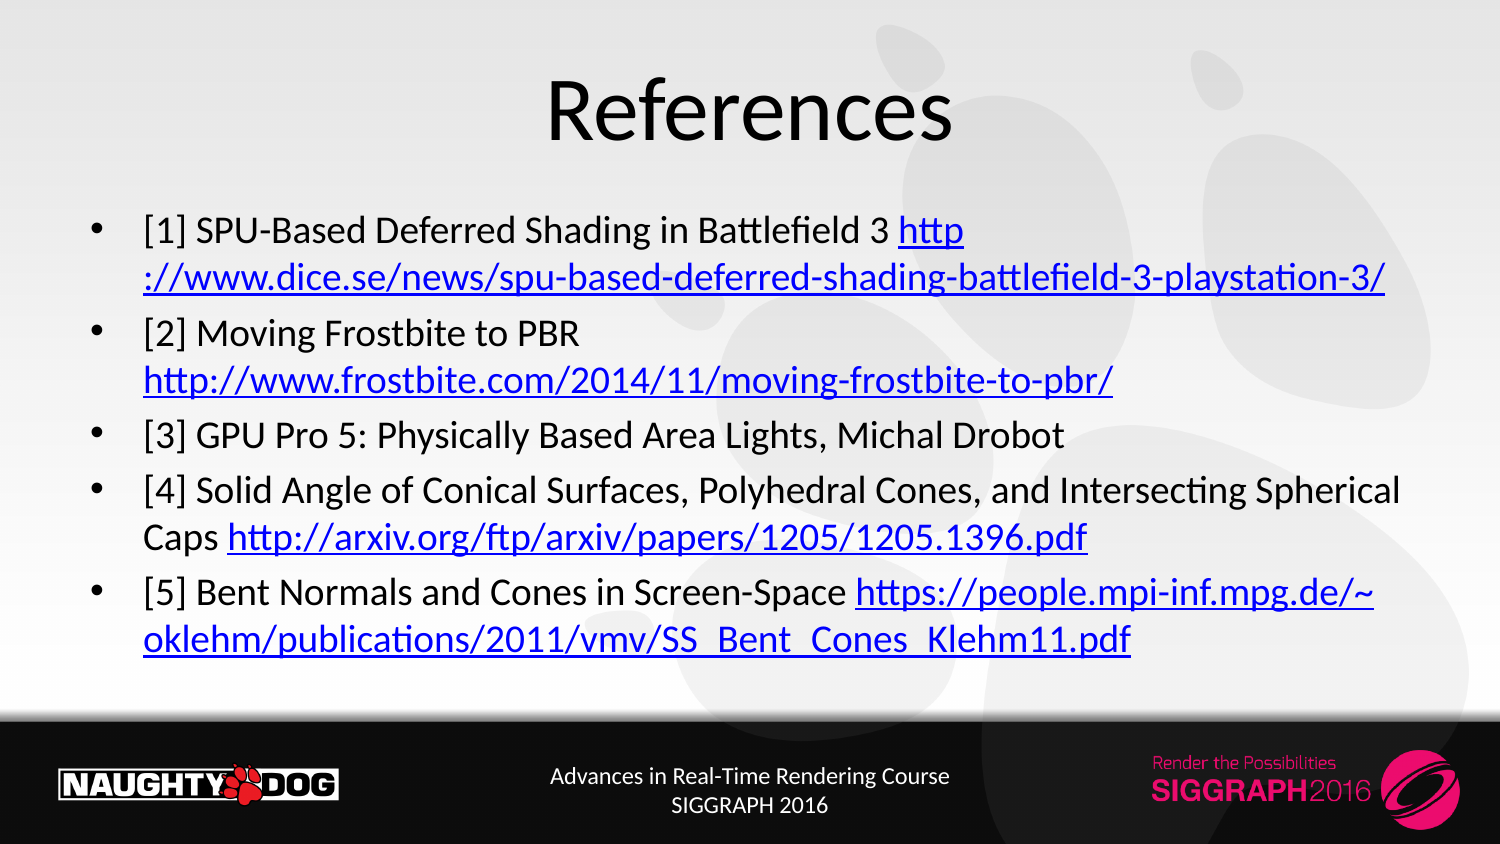

# References
[1] SPU-Based Deferred Shading in Battlefield 3 http://www.dice.se/news/spu-based-deferred-shading-battlefield-3-playstation-3/
[2] Moving Frostbite to PBR http://www.frostbite.com/2014/11/moving-frostbite-to-pbr/
[3] GPU Pro 5: Physically Based Area Lights, Michal Drobot
[4] Solid Angle of Conical Surfaces, Polyhedral Cones, and Intersecting Spherical Caps http://arxiv.org/ftp/arxiv/papers/1205/1205.1396.pdf
[5] Bent Normals and Cones in Screen-Space https://people.mpi-inf.mpg.de/~oklehm/publications/2011/vmv/SS_Bent_Cones_Klehm11.pdf